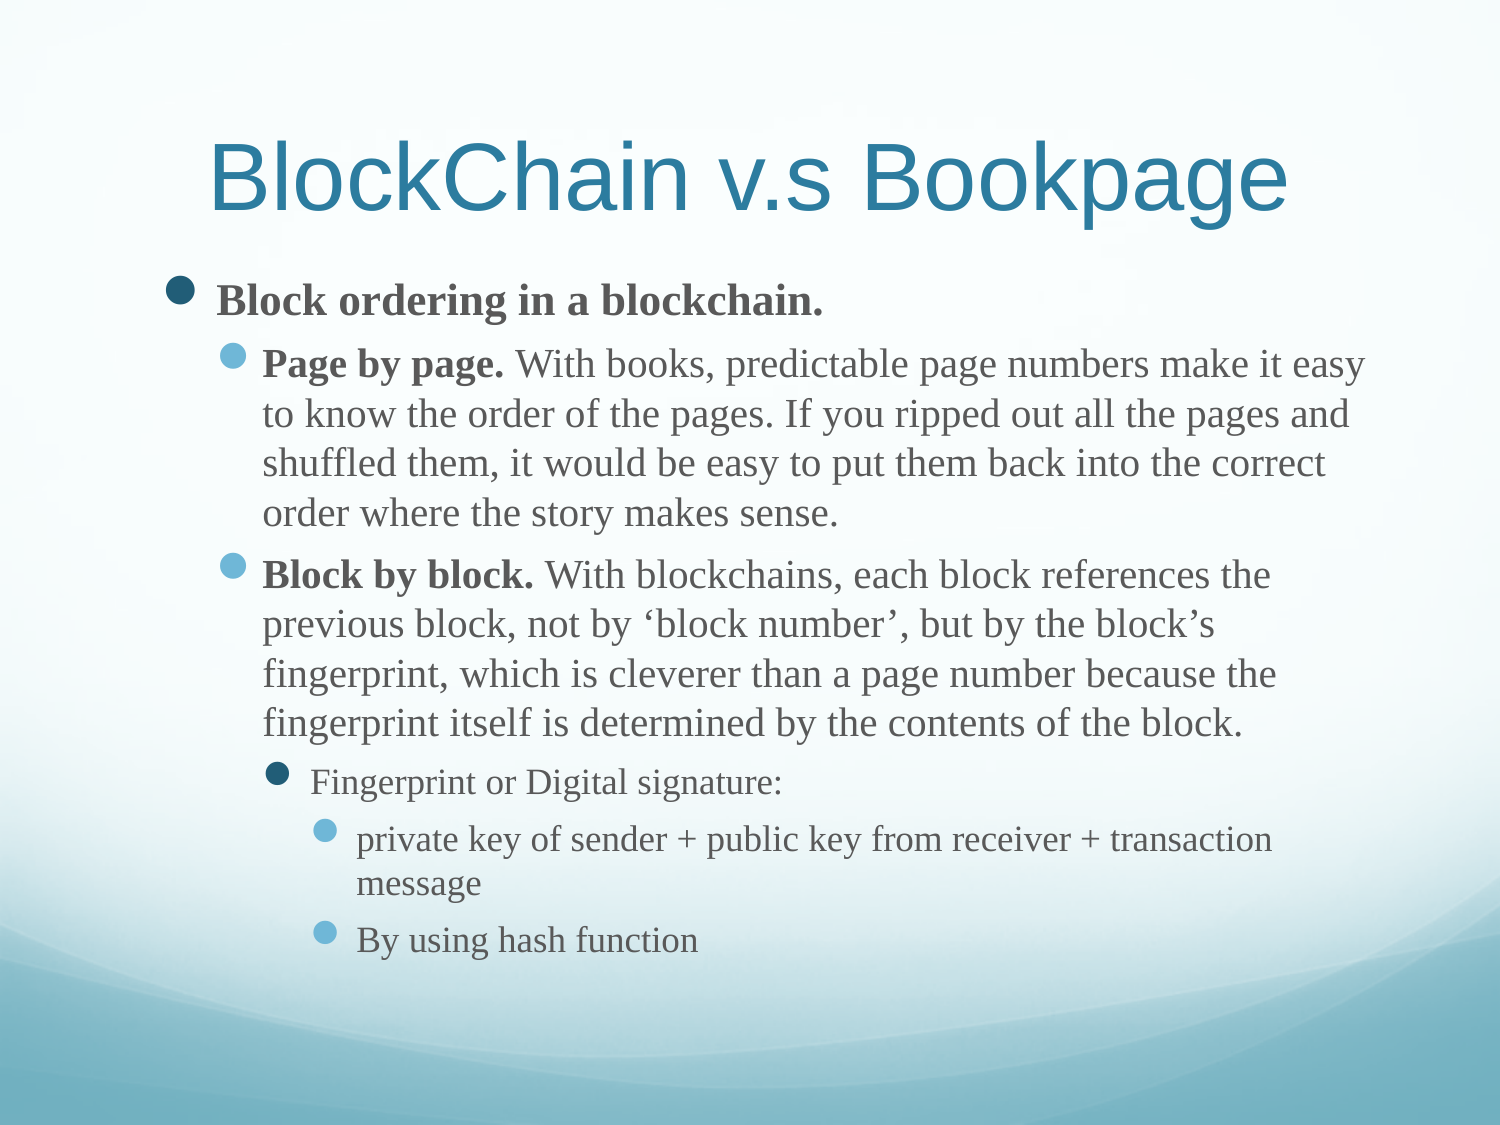

# BlockChain v.s Bookpage
Block ordering in a blockchain.
Page by page. With books, predictable page numbers make it easy to know the order of the pages. If you ripped out all the pages and shuffled them, it would be easy to put them back into the correct order where the story makes sense.
Block by block. With blockchains, each block references the previous block, not by ‘block number’, but by the block’s fingerprint, which is cleverer than a page number because the fingerprint itself is determined by the contents of the block.
Fingerprint or Digital signature:
private key of sender + public key from receiver + transaction message
By using hash function